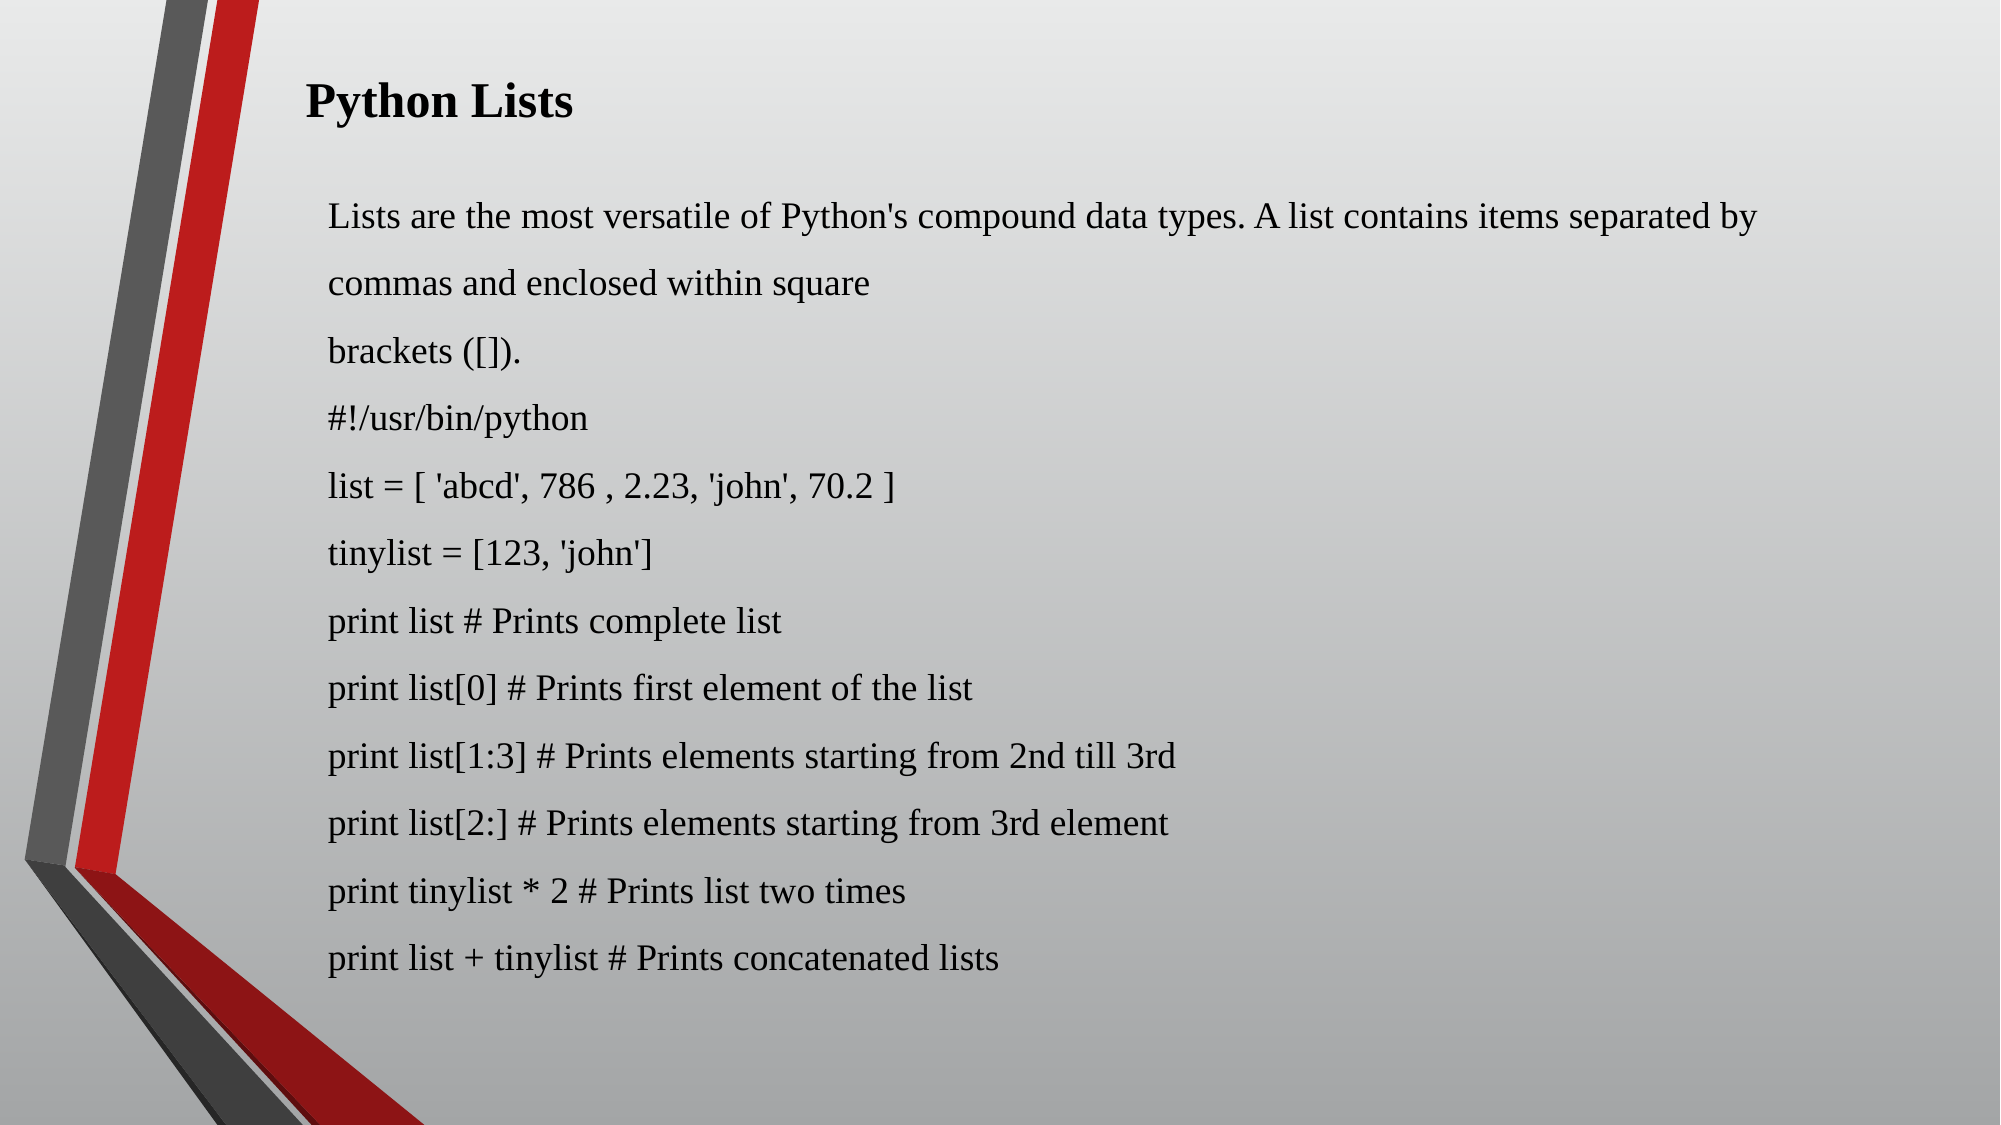

Python Lists

Lists are the most versatile of Python's compound data types. A list contains items separated by commas and enclosed within square
brackets ([]).
#!/usr/bin/python
list = [ 'abcd', 786 , 2.23, 'john', 70.2 ]
tinylist = [123, 'john']
print list # Prints complete list
print list[0] # Prints first element of the list
print list[1:3] # Prints elements starting from 2nd till 3rd
print list[2:] # Prints elements starting from 3rd element
print tinylist * 2 # Prints list two times
print list + tinylist # Prints concatenated lists